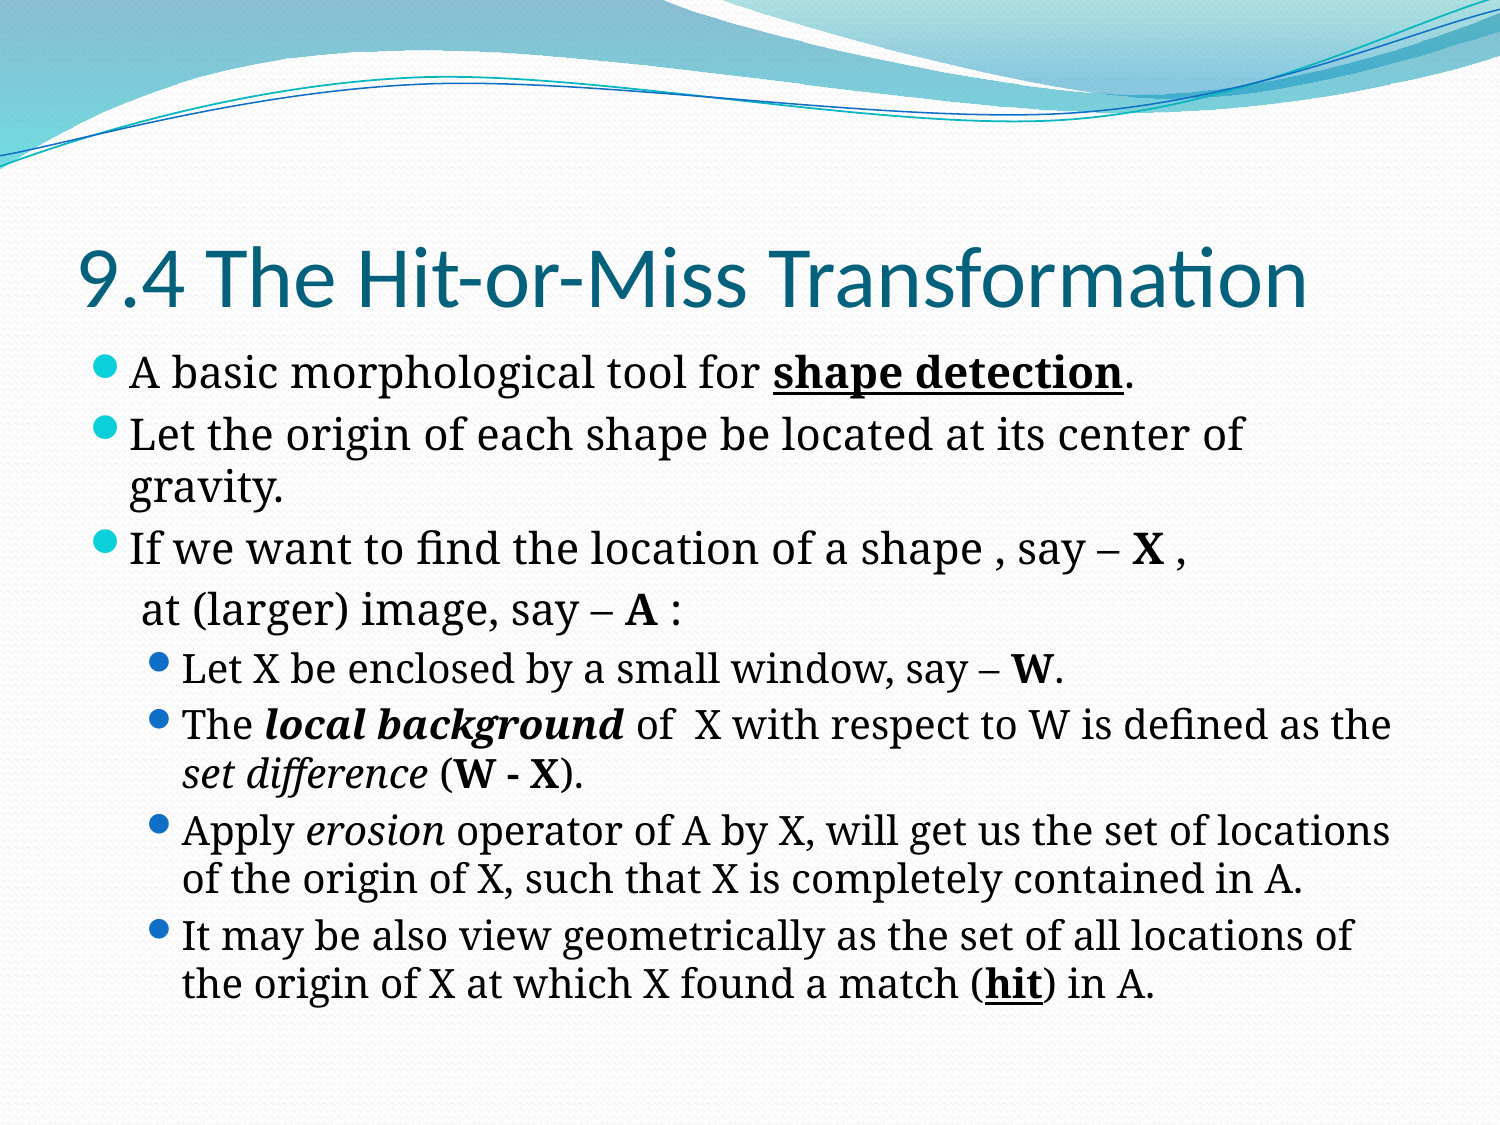

# 9.4 The Hit-or-Miss Transformation
A basic morphological tool for shape detection.
Let the origin of each shape be located at its center of gravity.
If we want to find the location of a shape , say – X ,
	 at (larger) image, say – A :
Let X be enclosed by a small window, say – W.
The local background of  X with respect to W is defined as the set difference (W - X).
Apply erosion operator of A by X, will get us the set of locations of the origin of X, such that X is completely contained in A.
It may be also view geometrically as the set of all locations of the origin of X at which X found a match (hit) in A.